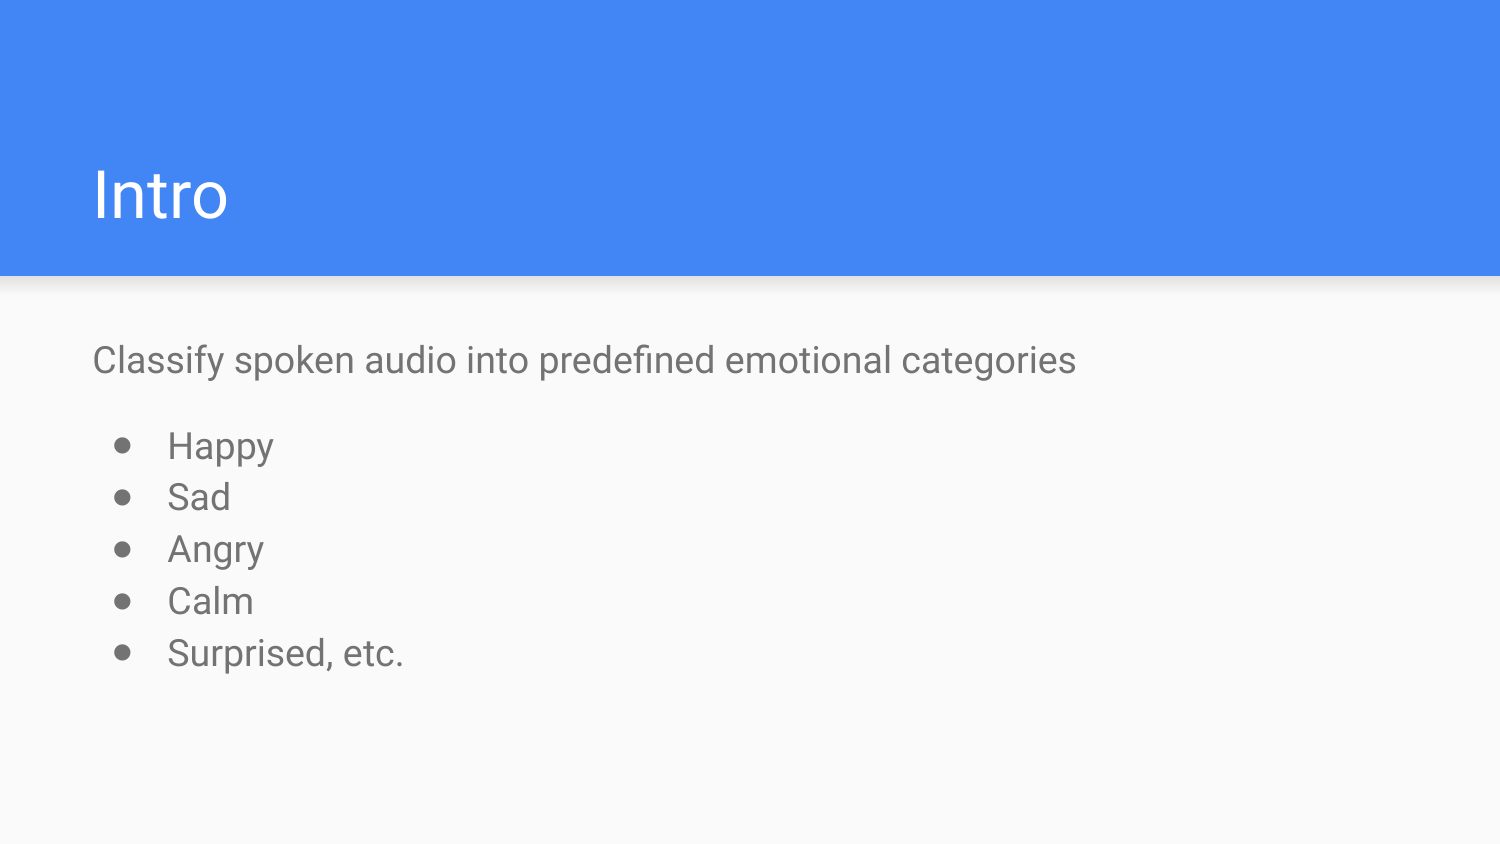

# Intro
Classify spoken audio into predefined emotional categories
Happy
Sad
Angry
Calm
Surprised, etc.